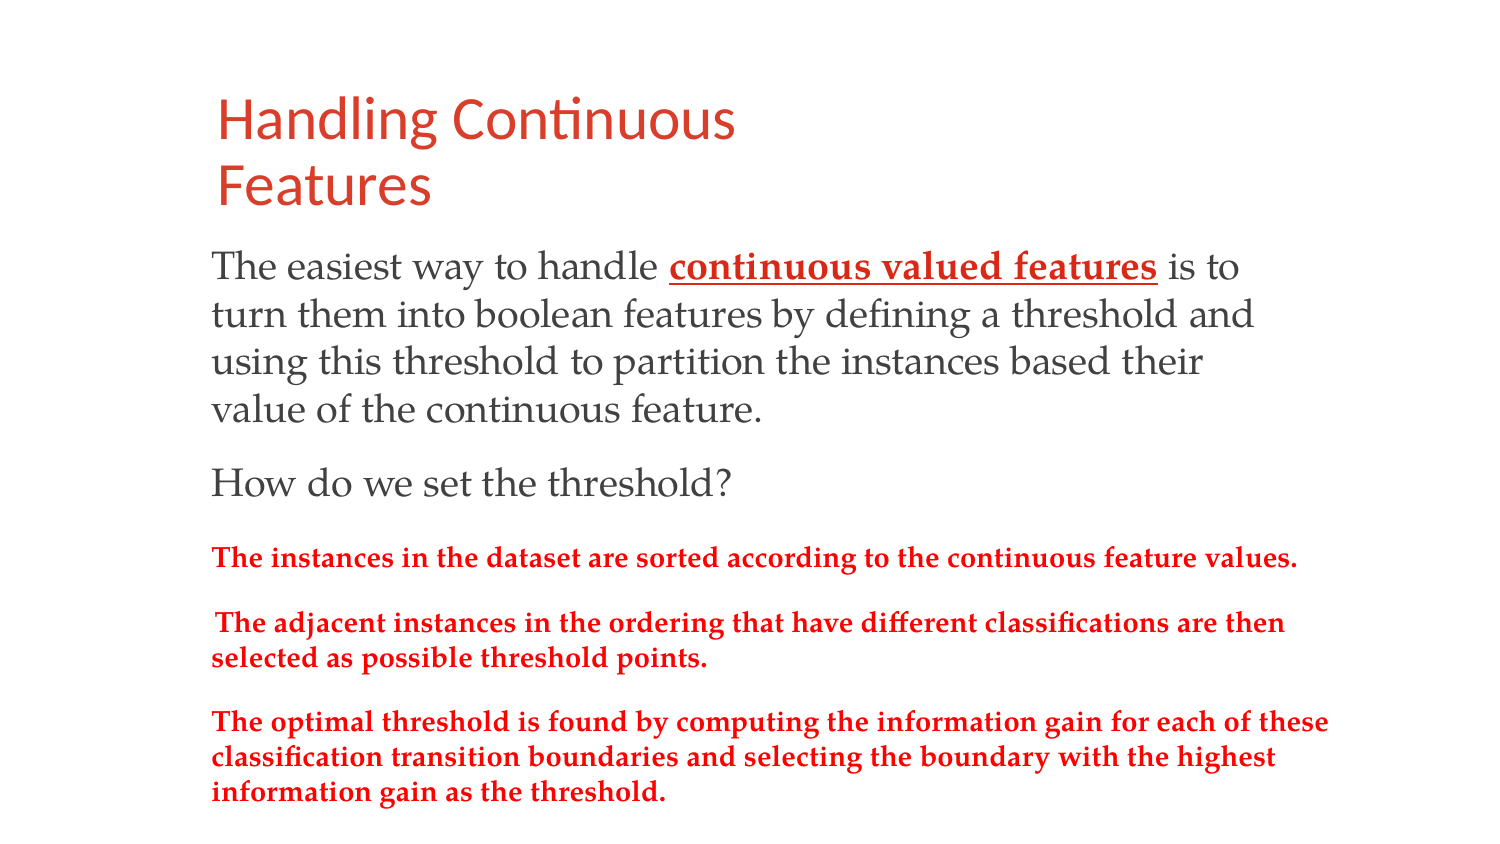

Handling Continuous Features
The easiest way to handle continuous valued features is to turn them into boolean features by defining a threshold and using this threshold to partition the instances based their value of the continuous feature.
How do we set the threshold?
The instances in the dataset are sorted according to the continuous feature values.
 The adjacent instances in the ordering that have different classifications are then selected as possible threshold points.
The optimal threshold is found by computing the information gain for each of these classification transition boundaries and selecting the boundary with the highest information gain as the threshold.